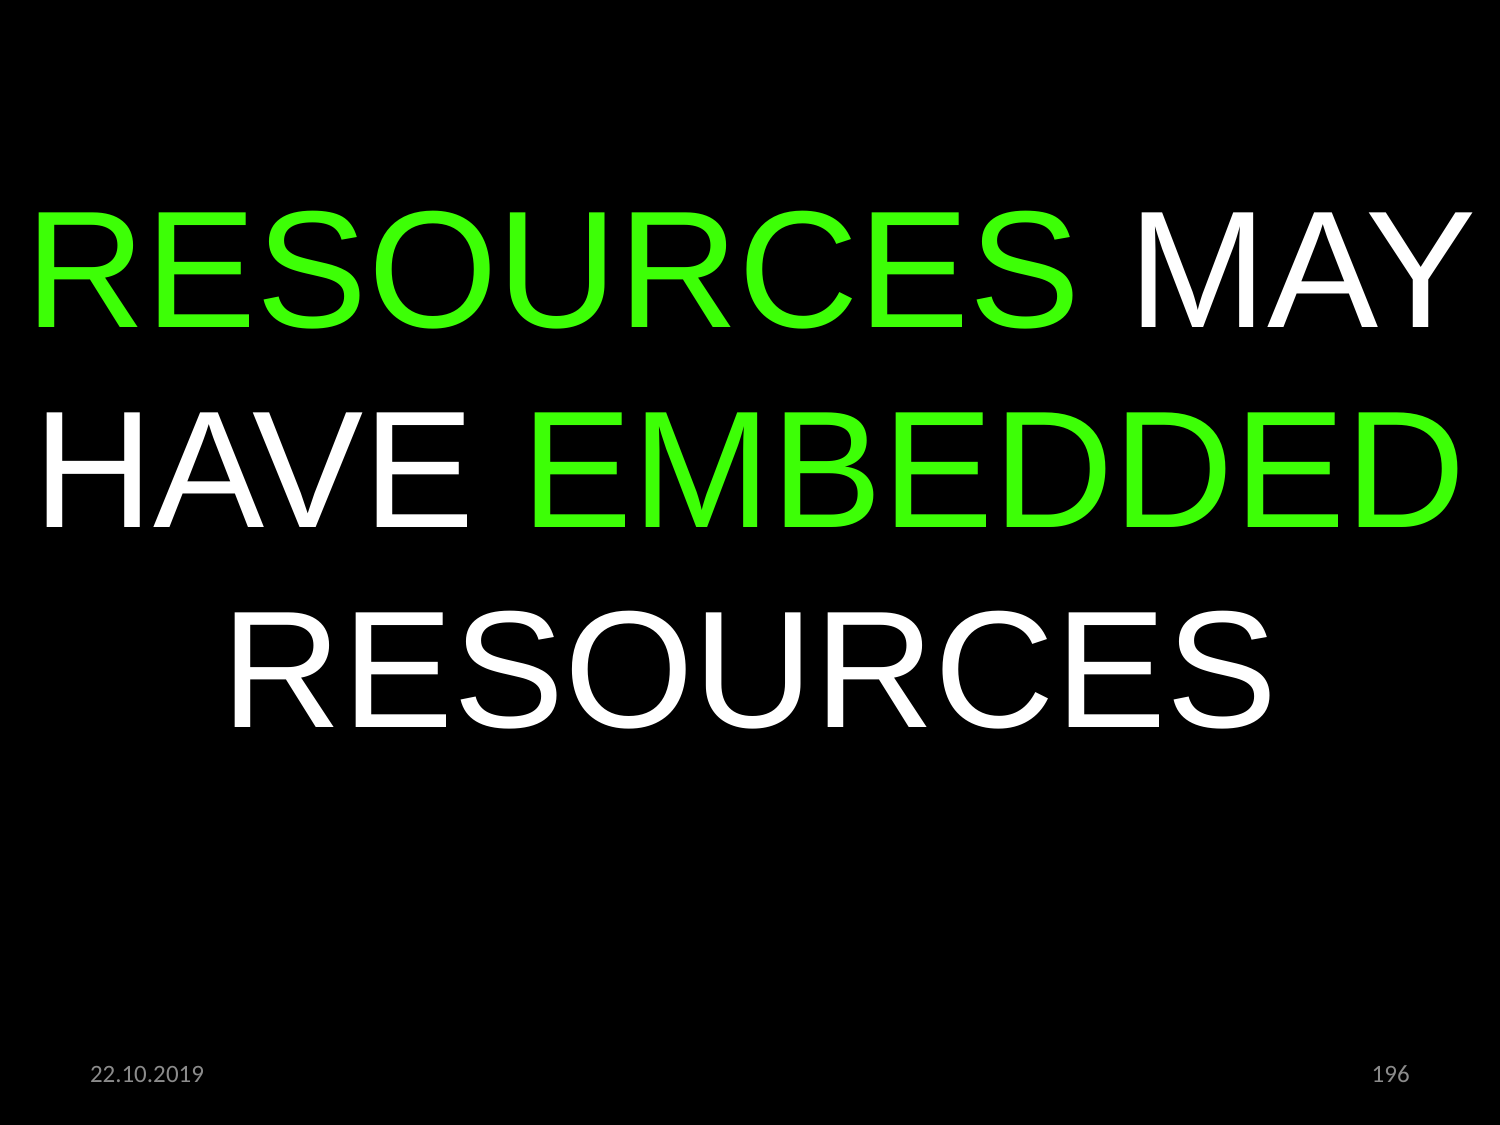

RESOURCES MAY HAVE EMBEDDED RESOURCES
22.10.2019
196